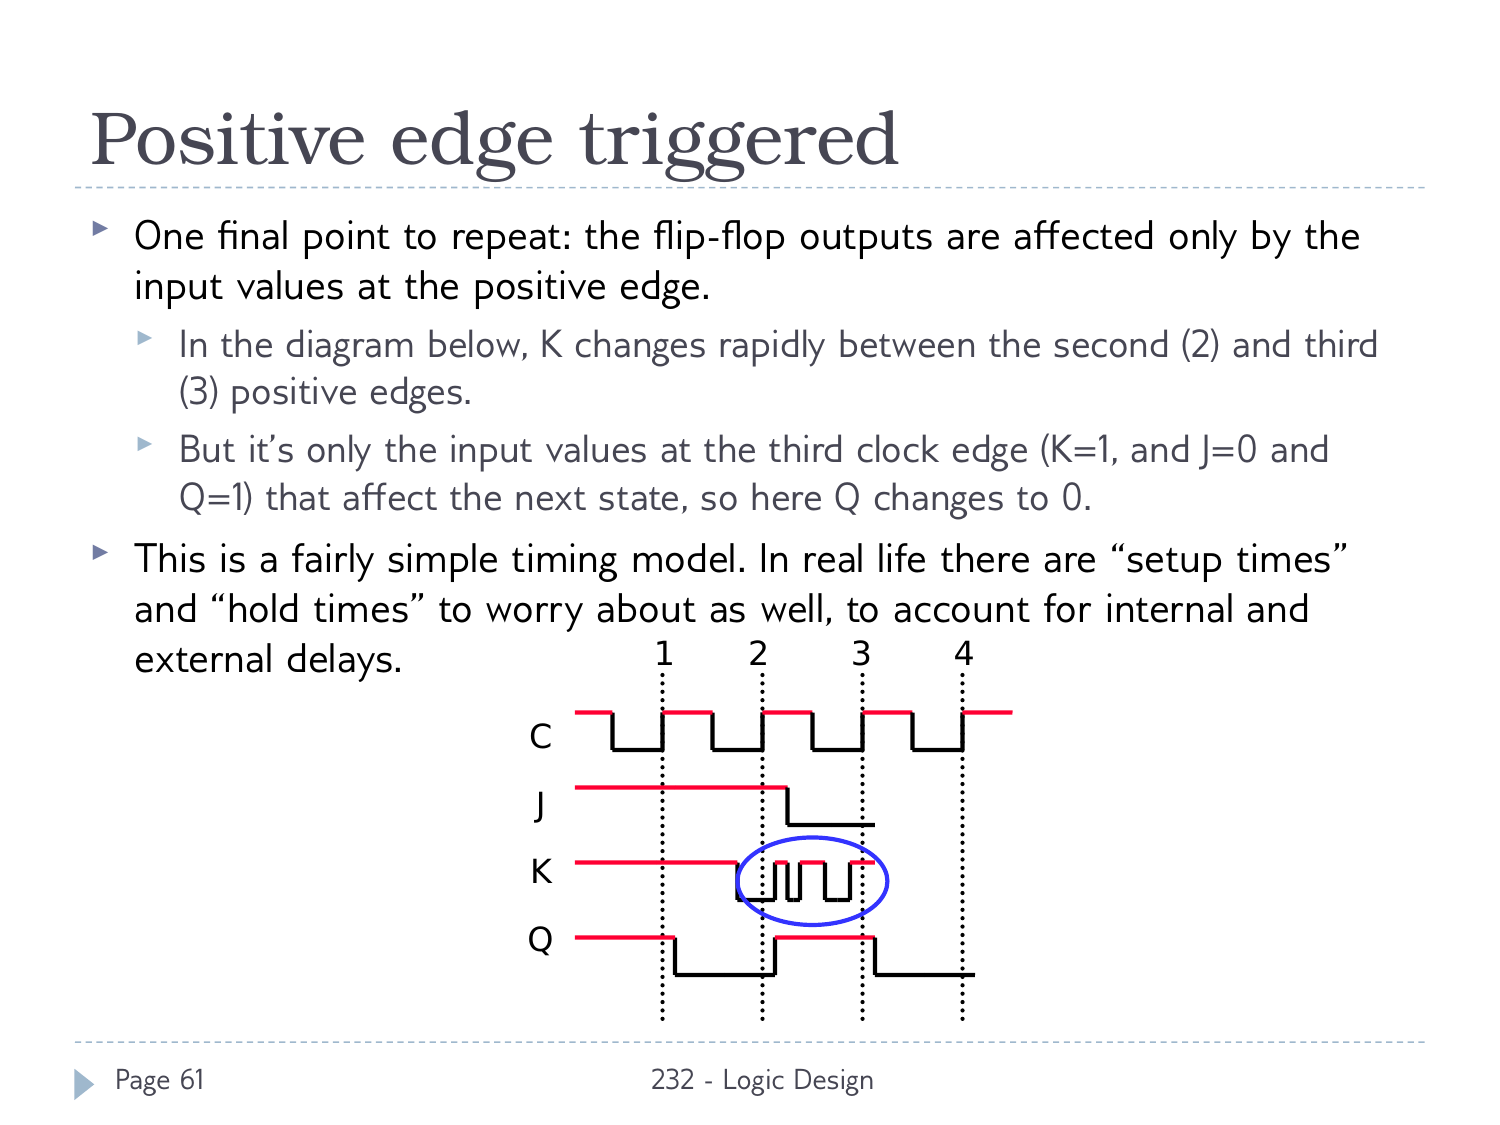

# Positive edge triggered
One final point to repeat: the flip-flop outputs are affected only by the input values at the positive edge.
In the diagram below, K changes rapidly between the second (2) and third (3) positive edges.
But it’s only the input values at the third clock edge (K=1, and J=0 and Q=1) that affect the next state, so here Q changes to 0.
This is a fairly simple timing model. In real life there are “setup times” and “hold times” to worry about as well, to account for internal and external delays.

1	2	3	4

C
J
K
Q

Page 61
232 - Logic Design